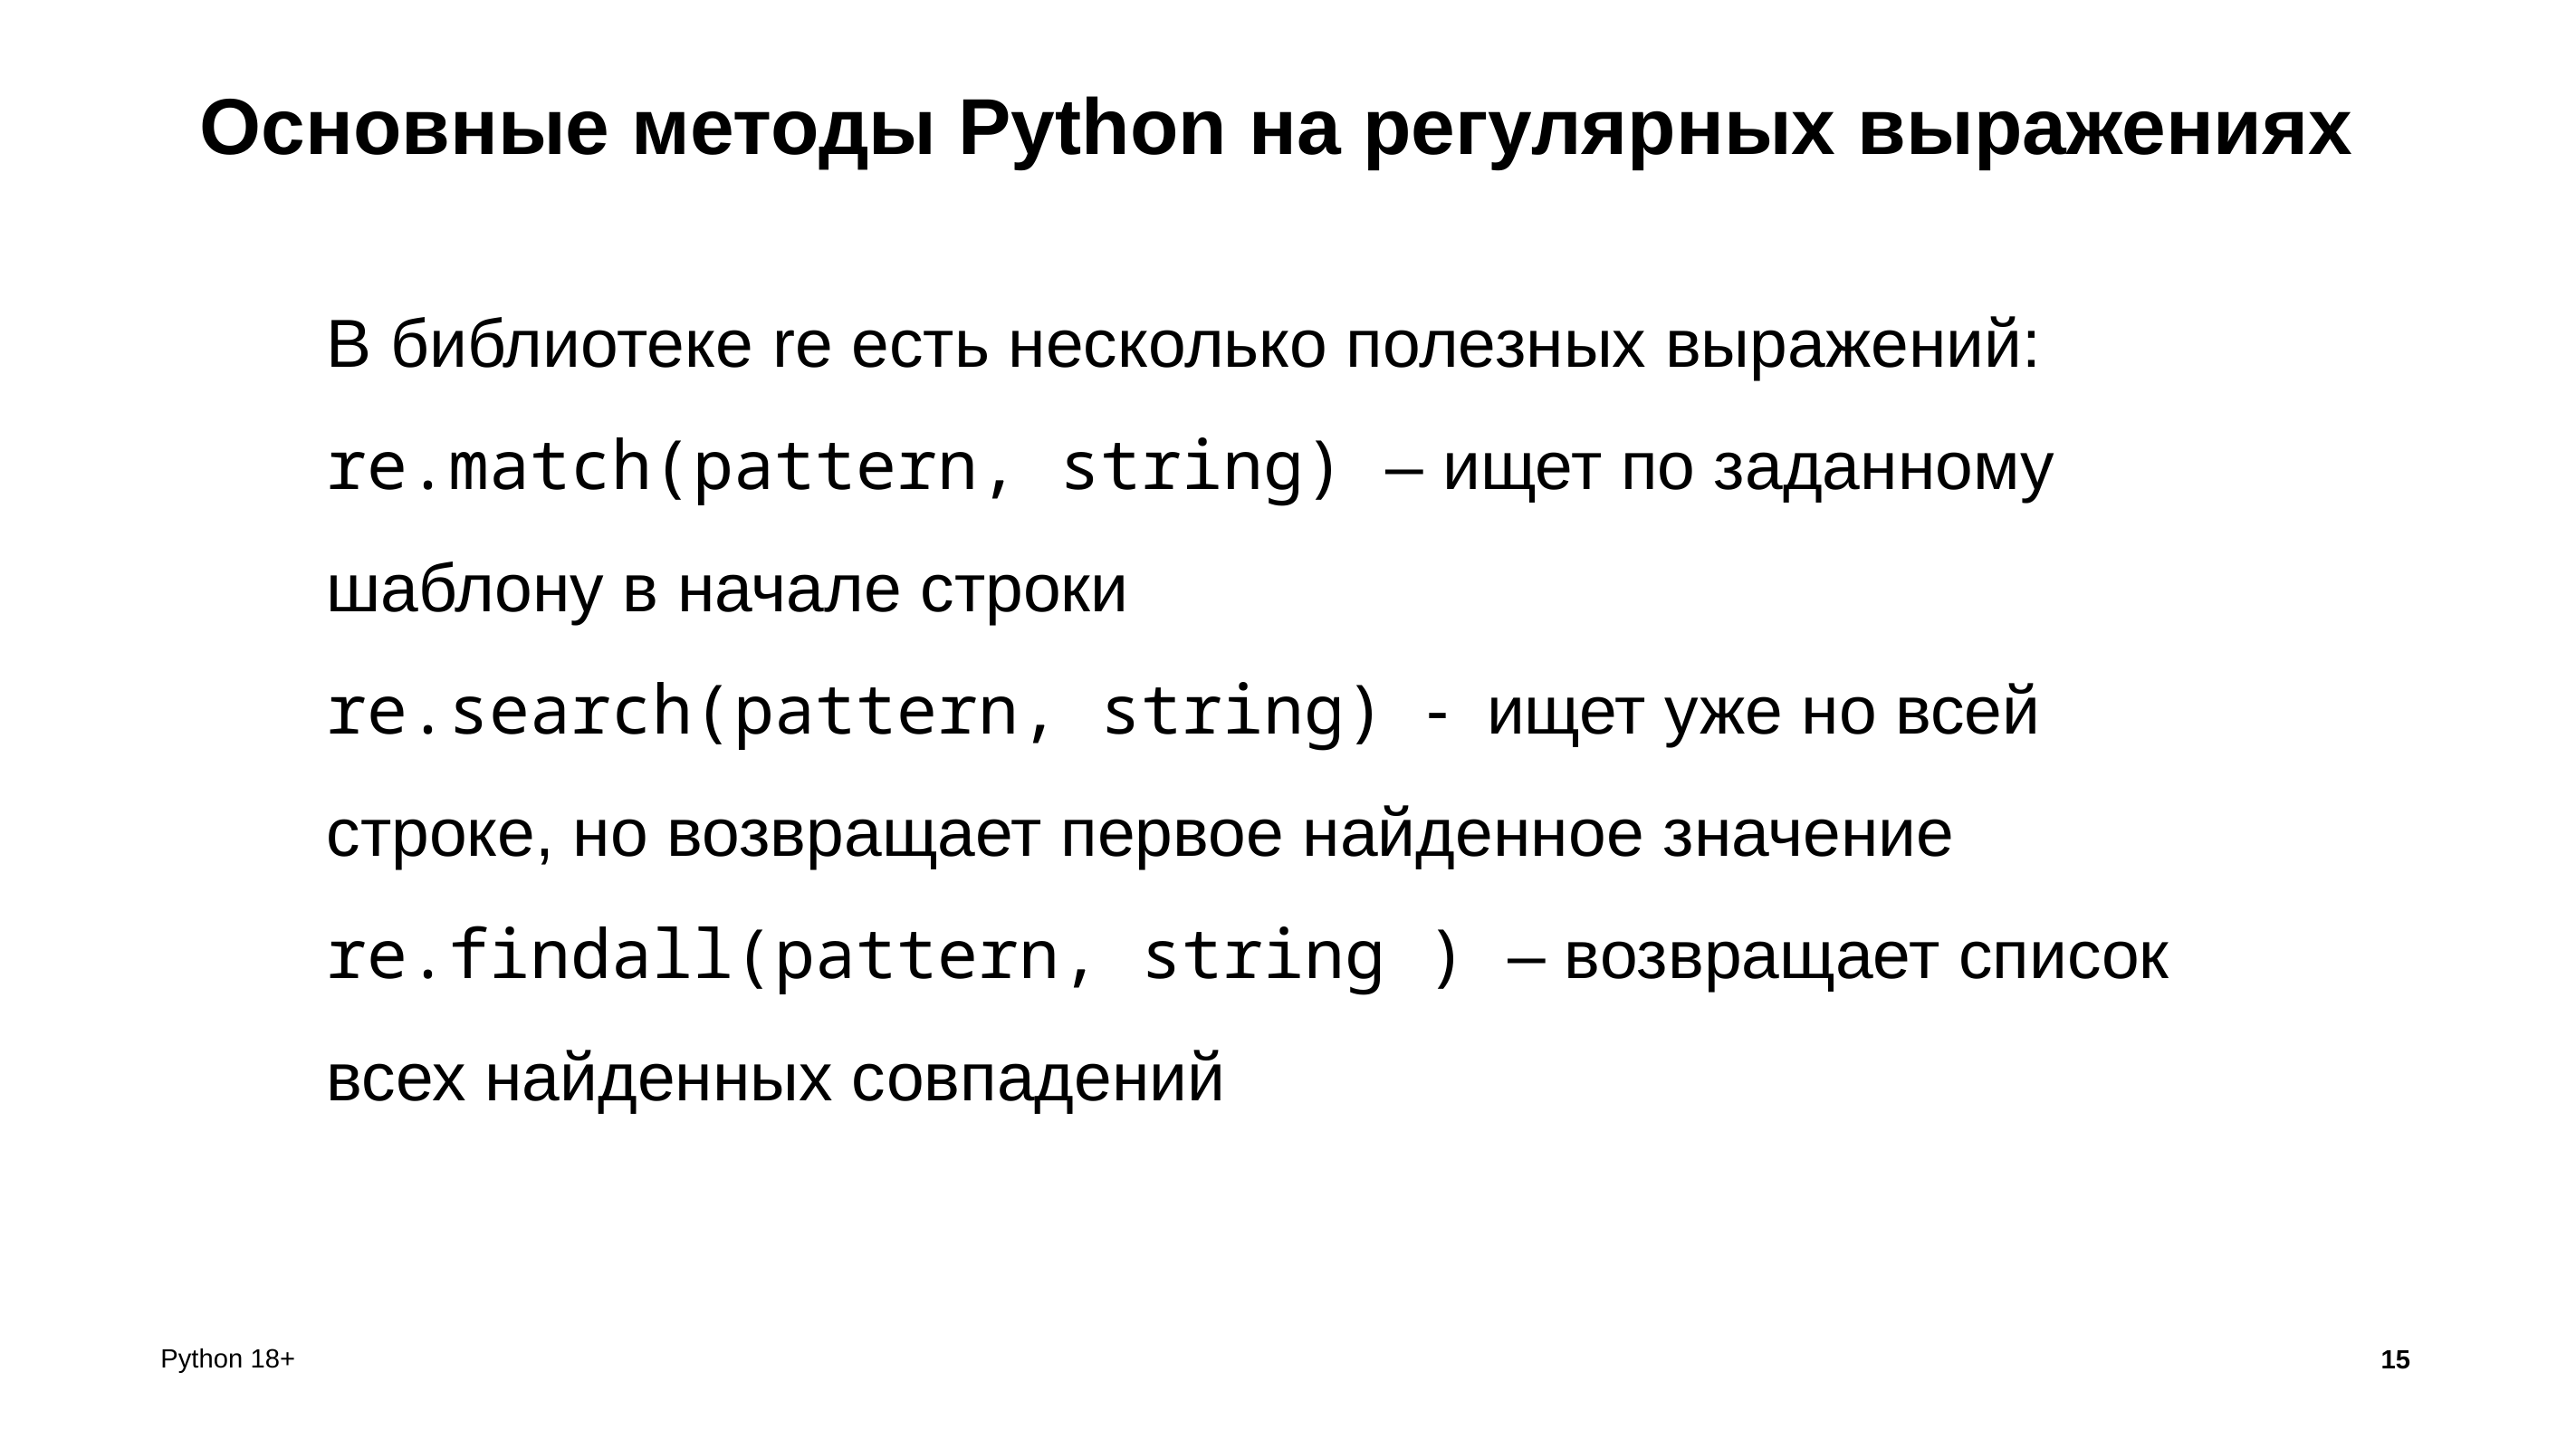

# Основные методы Python на регулярных выражениях
В библиотеке re есть несколько полезных выражений:
re.match(pattern, string) – ищет по заданному шаблону в начале строки
re.search(pattern, string) -  ищет уже но всей строке, но возвращает первое найденное значение
re.findall(pattern, string ) – возвращает список всех найденных совпадений

15
Python 18+